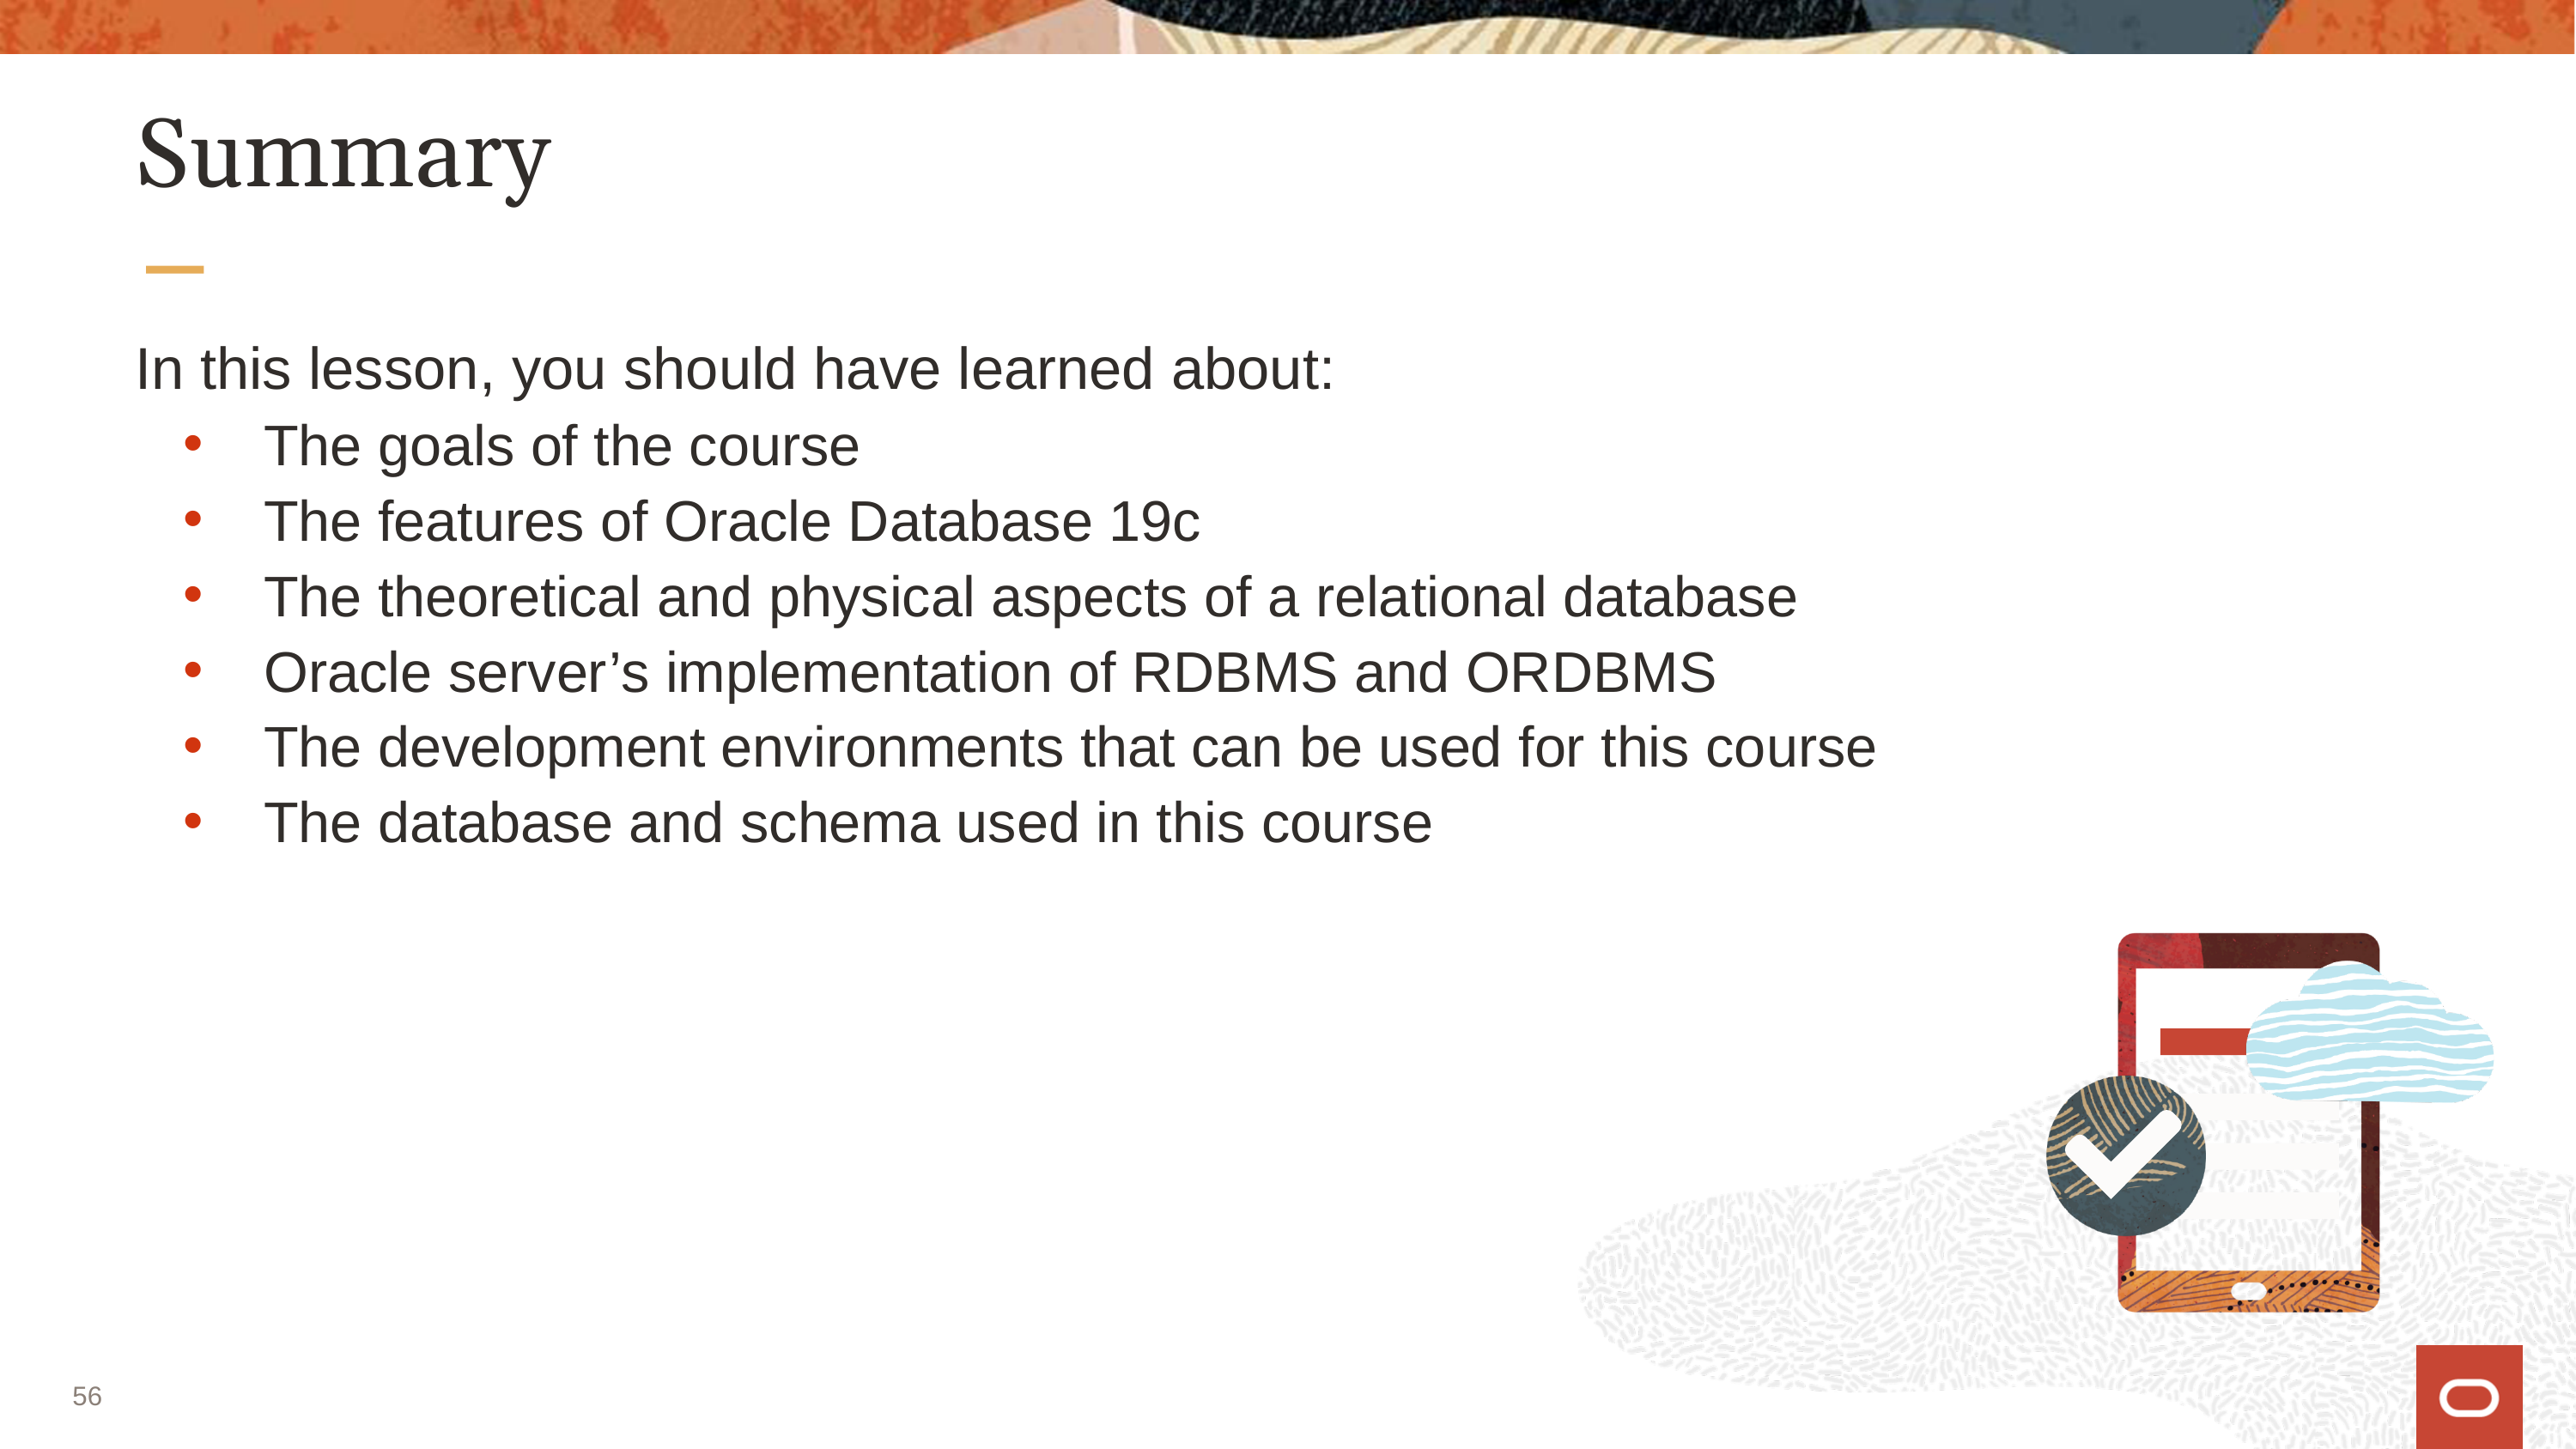

# Summary
In this lesson, you should have learned about:
The goals of the course
The features of Oracle Database 19c
The theoretical and physical aspects of a relational database
Oracle server’s implementation of RDBMS and ORDBMS
The development environments that can be used for this course
The database and schema used in this course